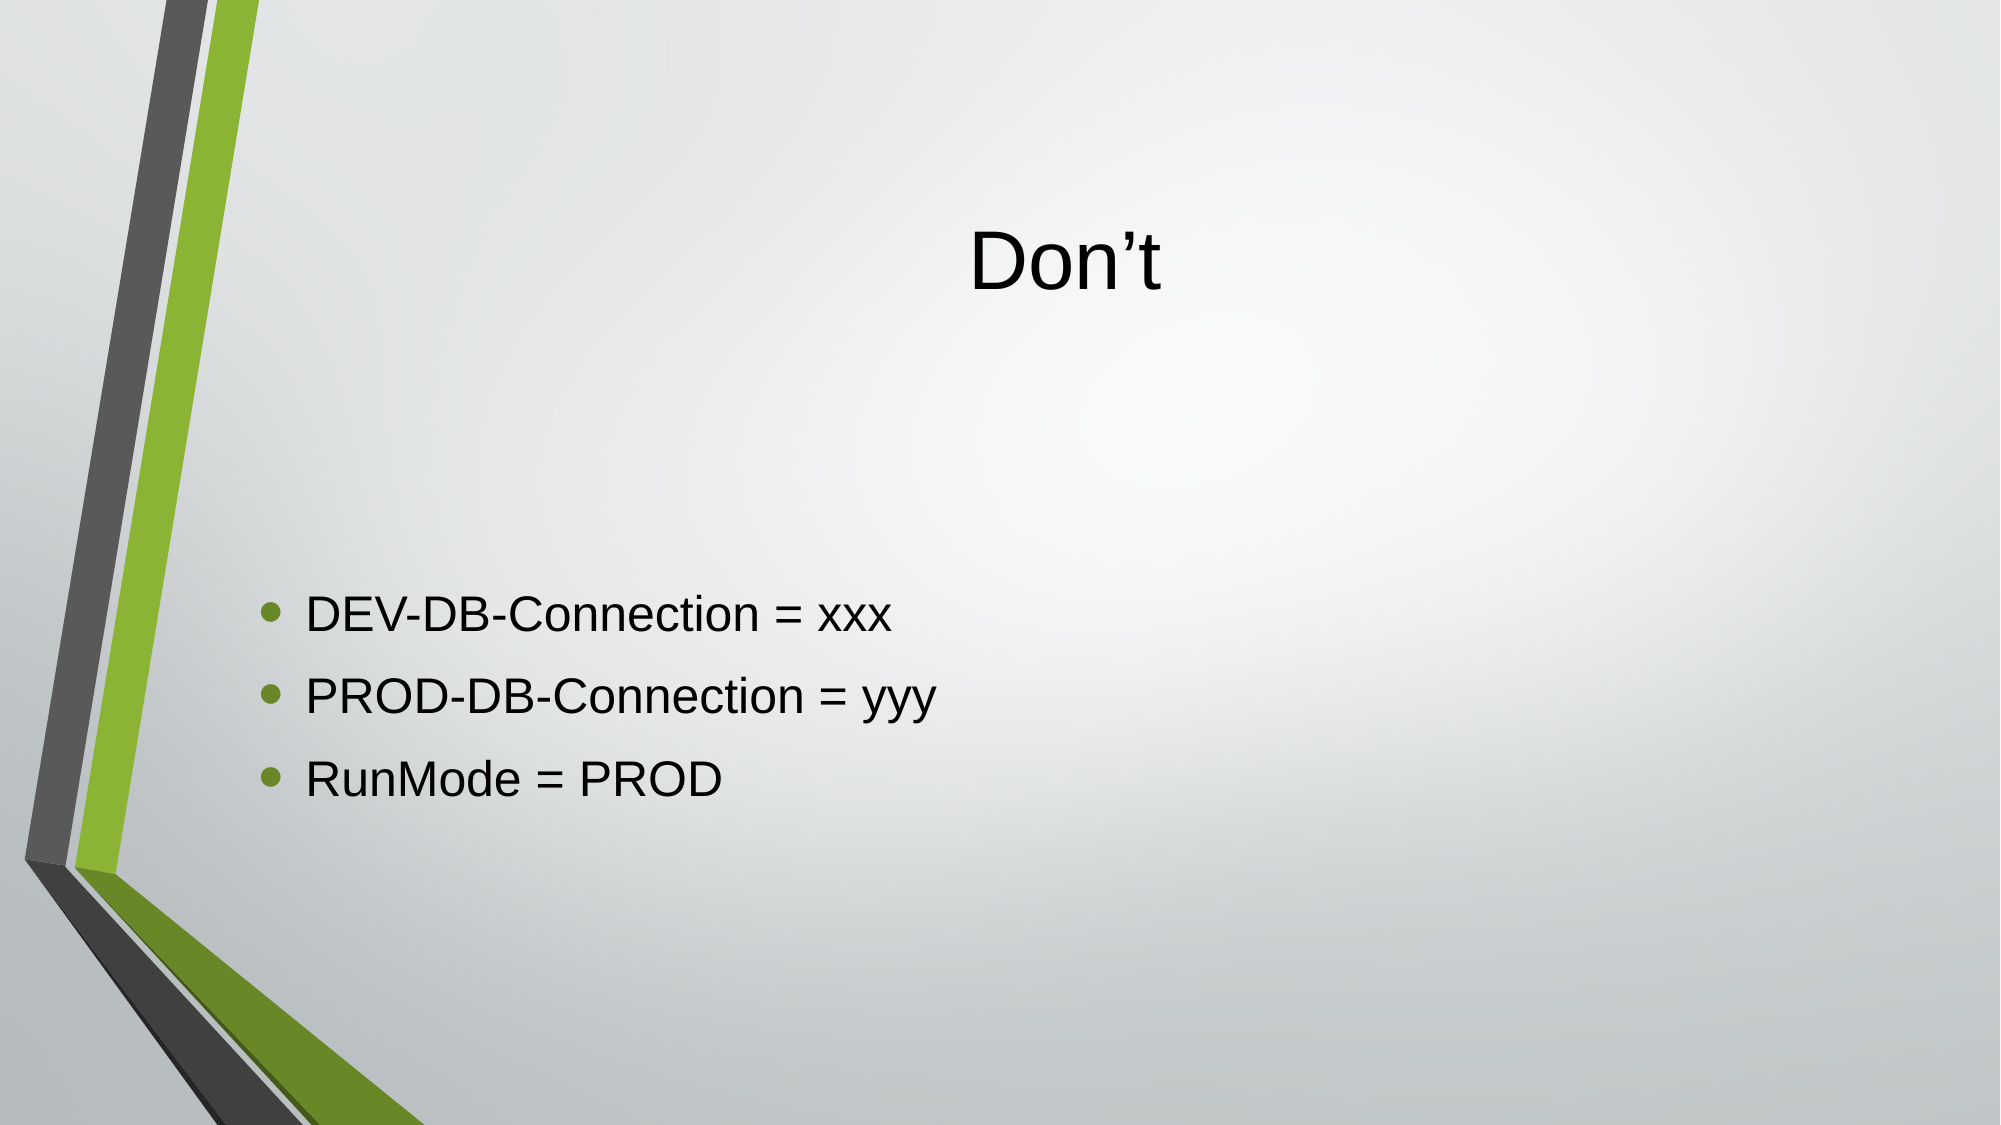

# Don’t
DEV-DB-Connection = xxx
PROD-DB-Connection = yyy
RunMode = PROD